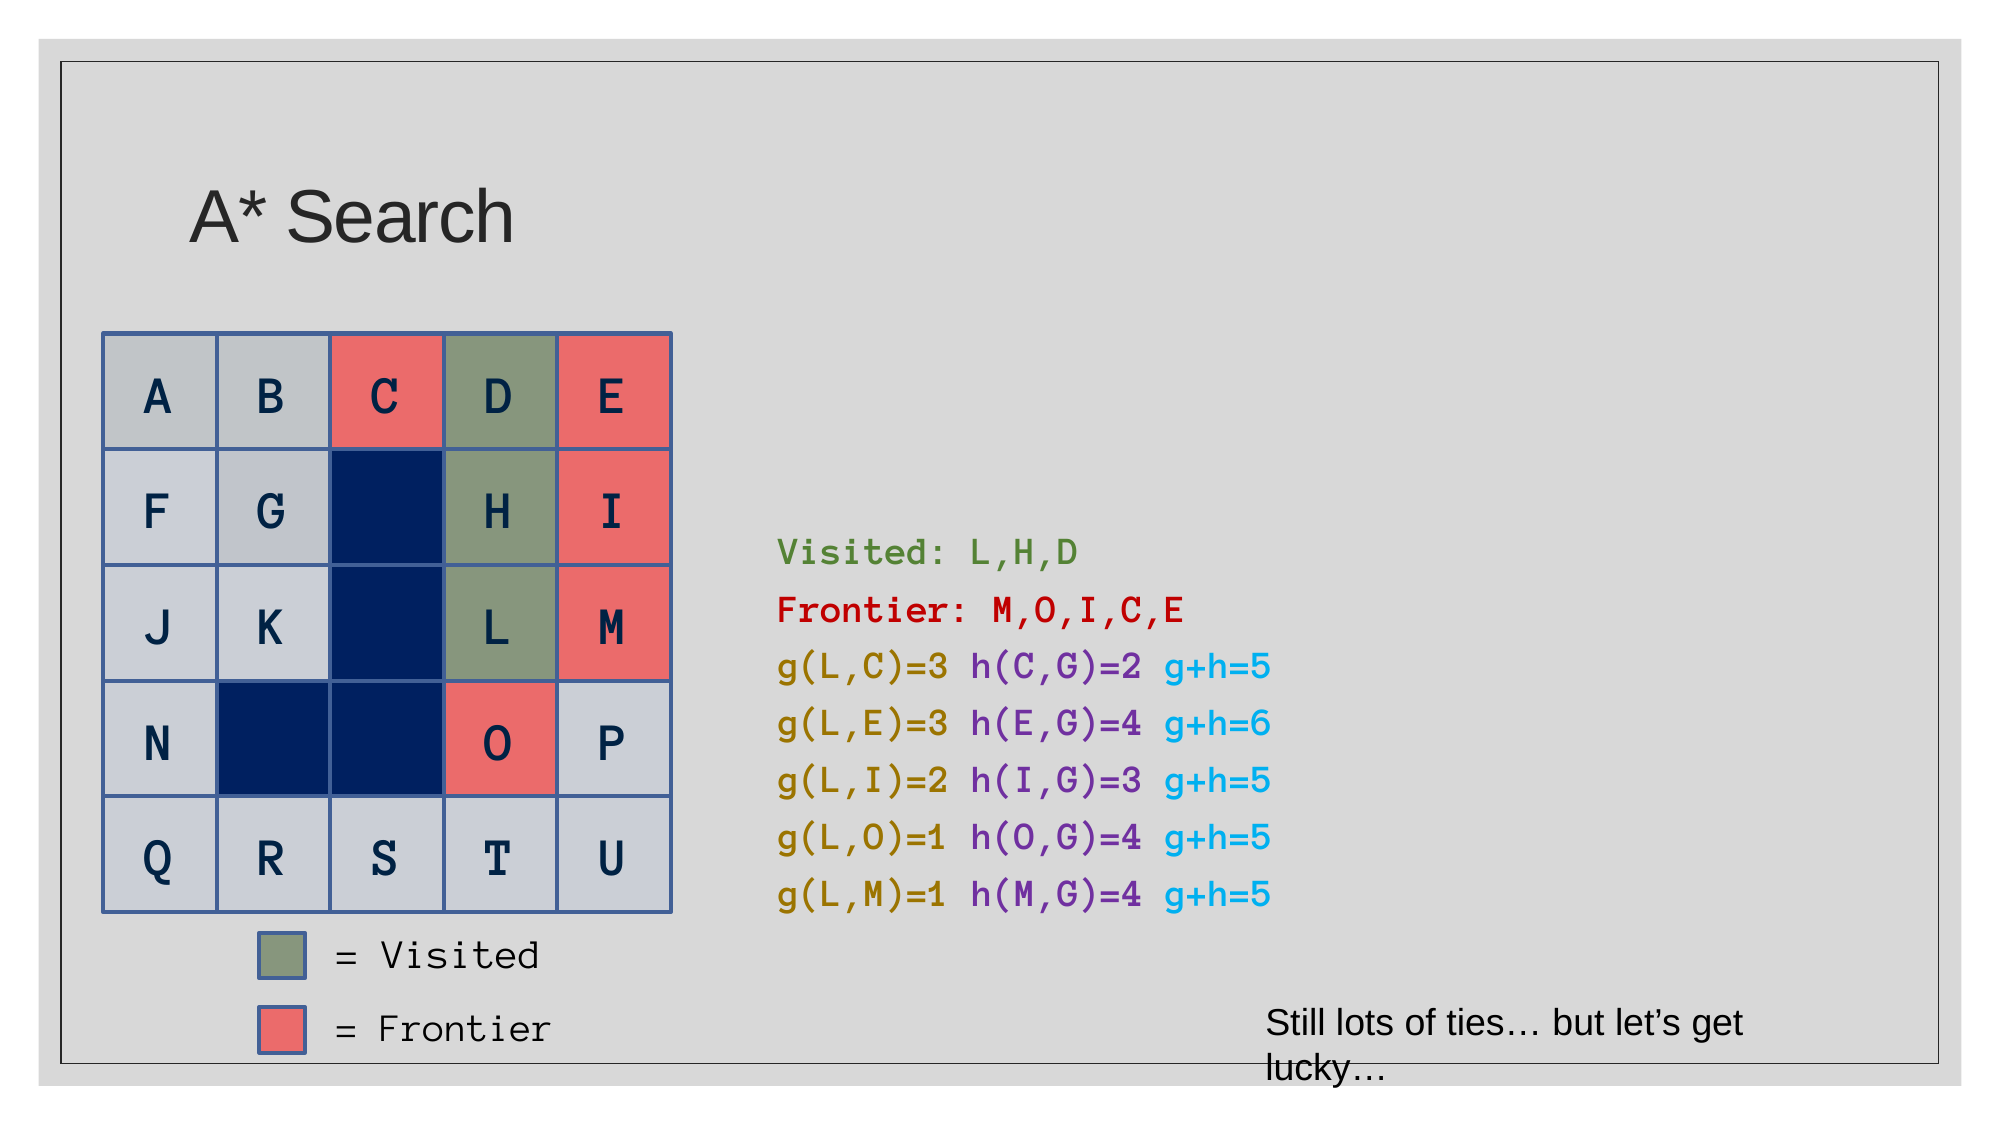

# A* Search
D
E
A
B
C
H
I
F
G

L
M
J
K

O
P
N

T
U
Q
R
S

Visited: L,H,D
Frontier: M,O,I,C,E
g(L,C)=3 h(C,G)=2 g+h=5
g(L,E)=3 h(E,G)=4 g+h=6
g(L,I)=2 h(I,G)=3 g+h=5
g(L,O)=1 h(O,G)=4 g+h=5
g(L,M)=1 h(M,G)=4 g+h=5

= Visited

Still lots of ties… but let’s get lucky…
= Frontier